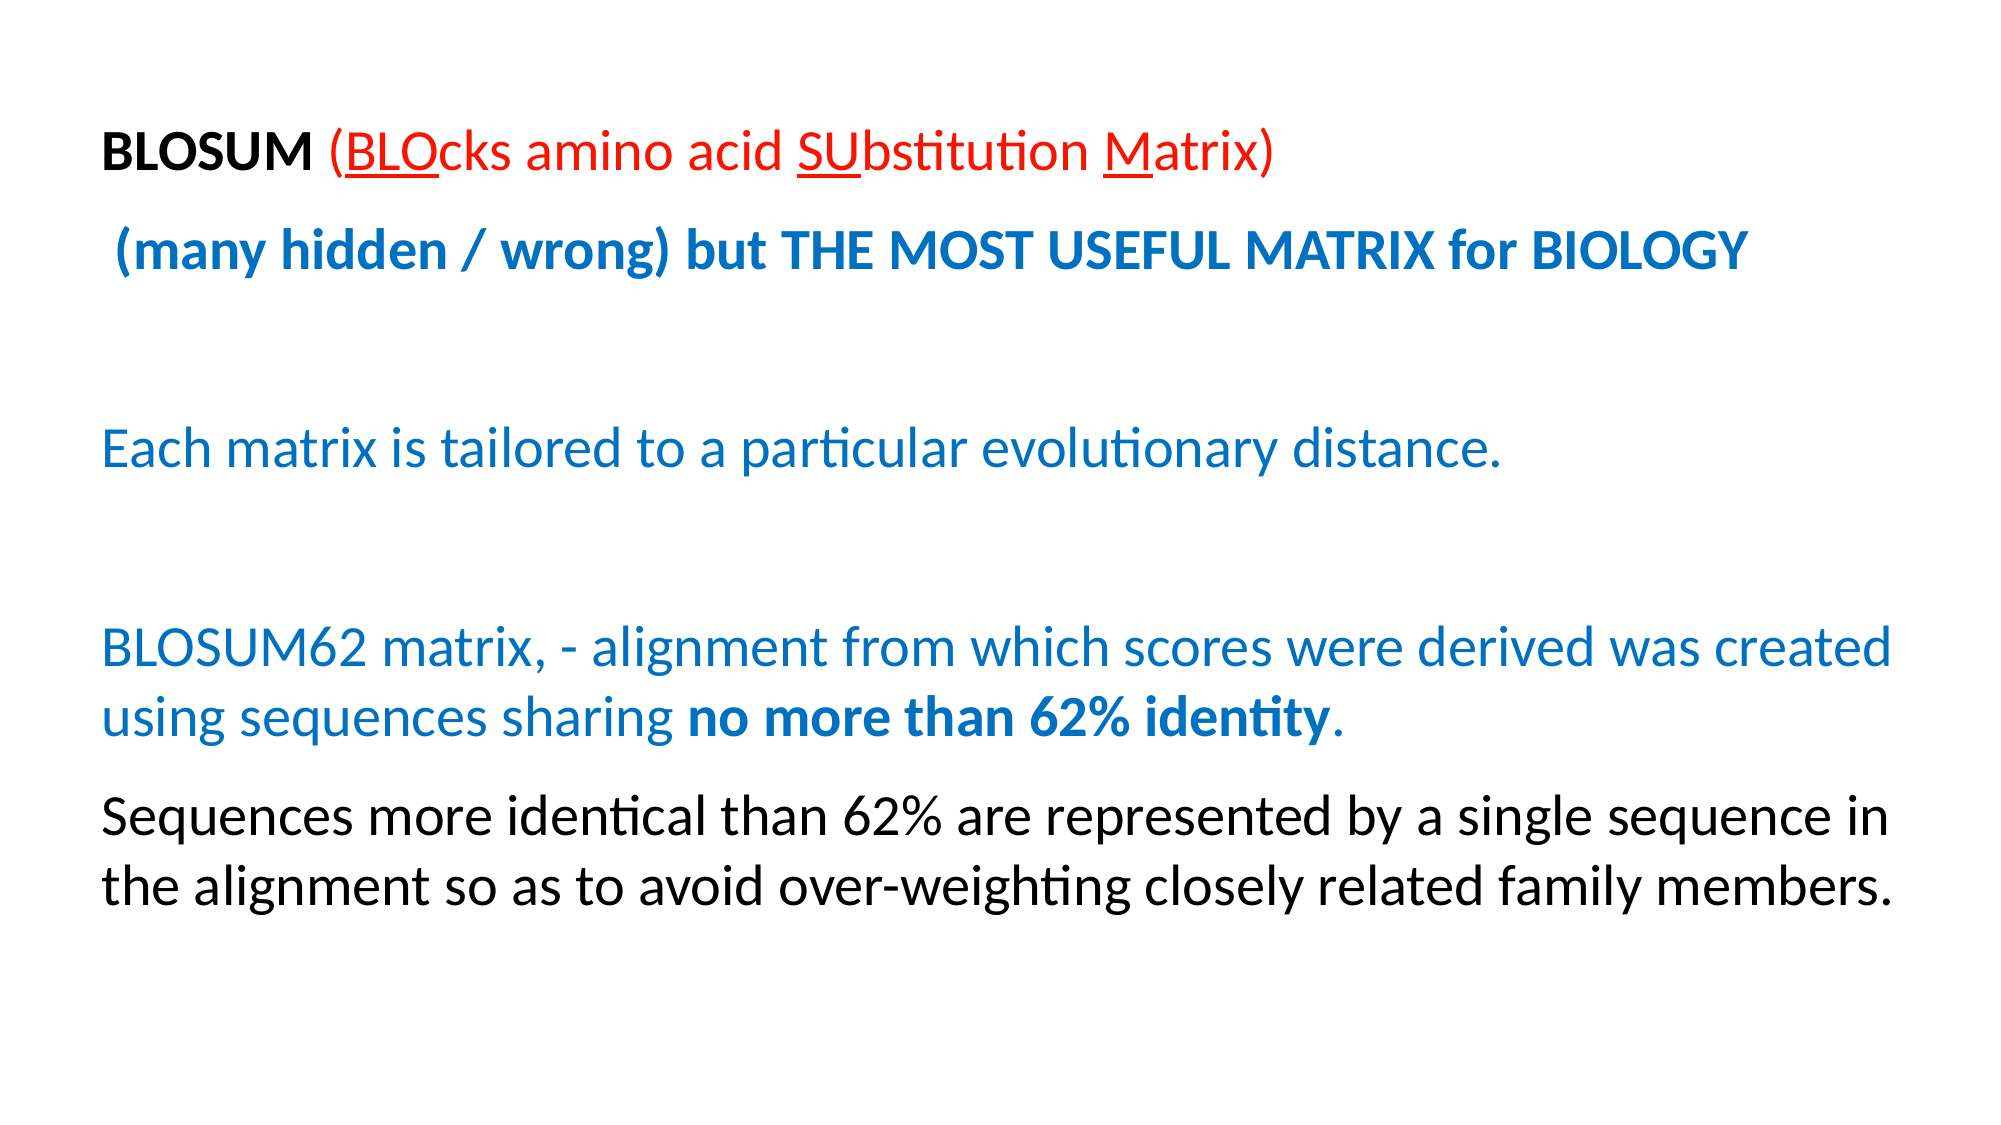

BLOSUM (BLOcks amino acid SUbstitution Matrix)
 (many hidden / wrong) but THE MOST USEFUL MATRIX for BIOLOGY

Each matrix is tailored to a particular evolutionary distance.

BLOSUM62 matrix, - alignment from which scores were derived was created using sequences sharing no more than 62% identity.
Sequences more identical than 62% are represented by a single sequence in the alignment so as to avoid over-weighting closely related family members.